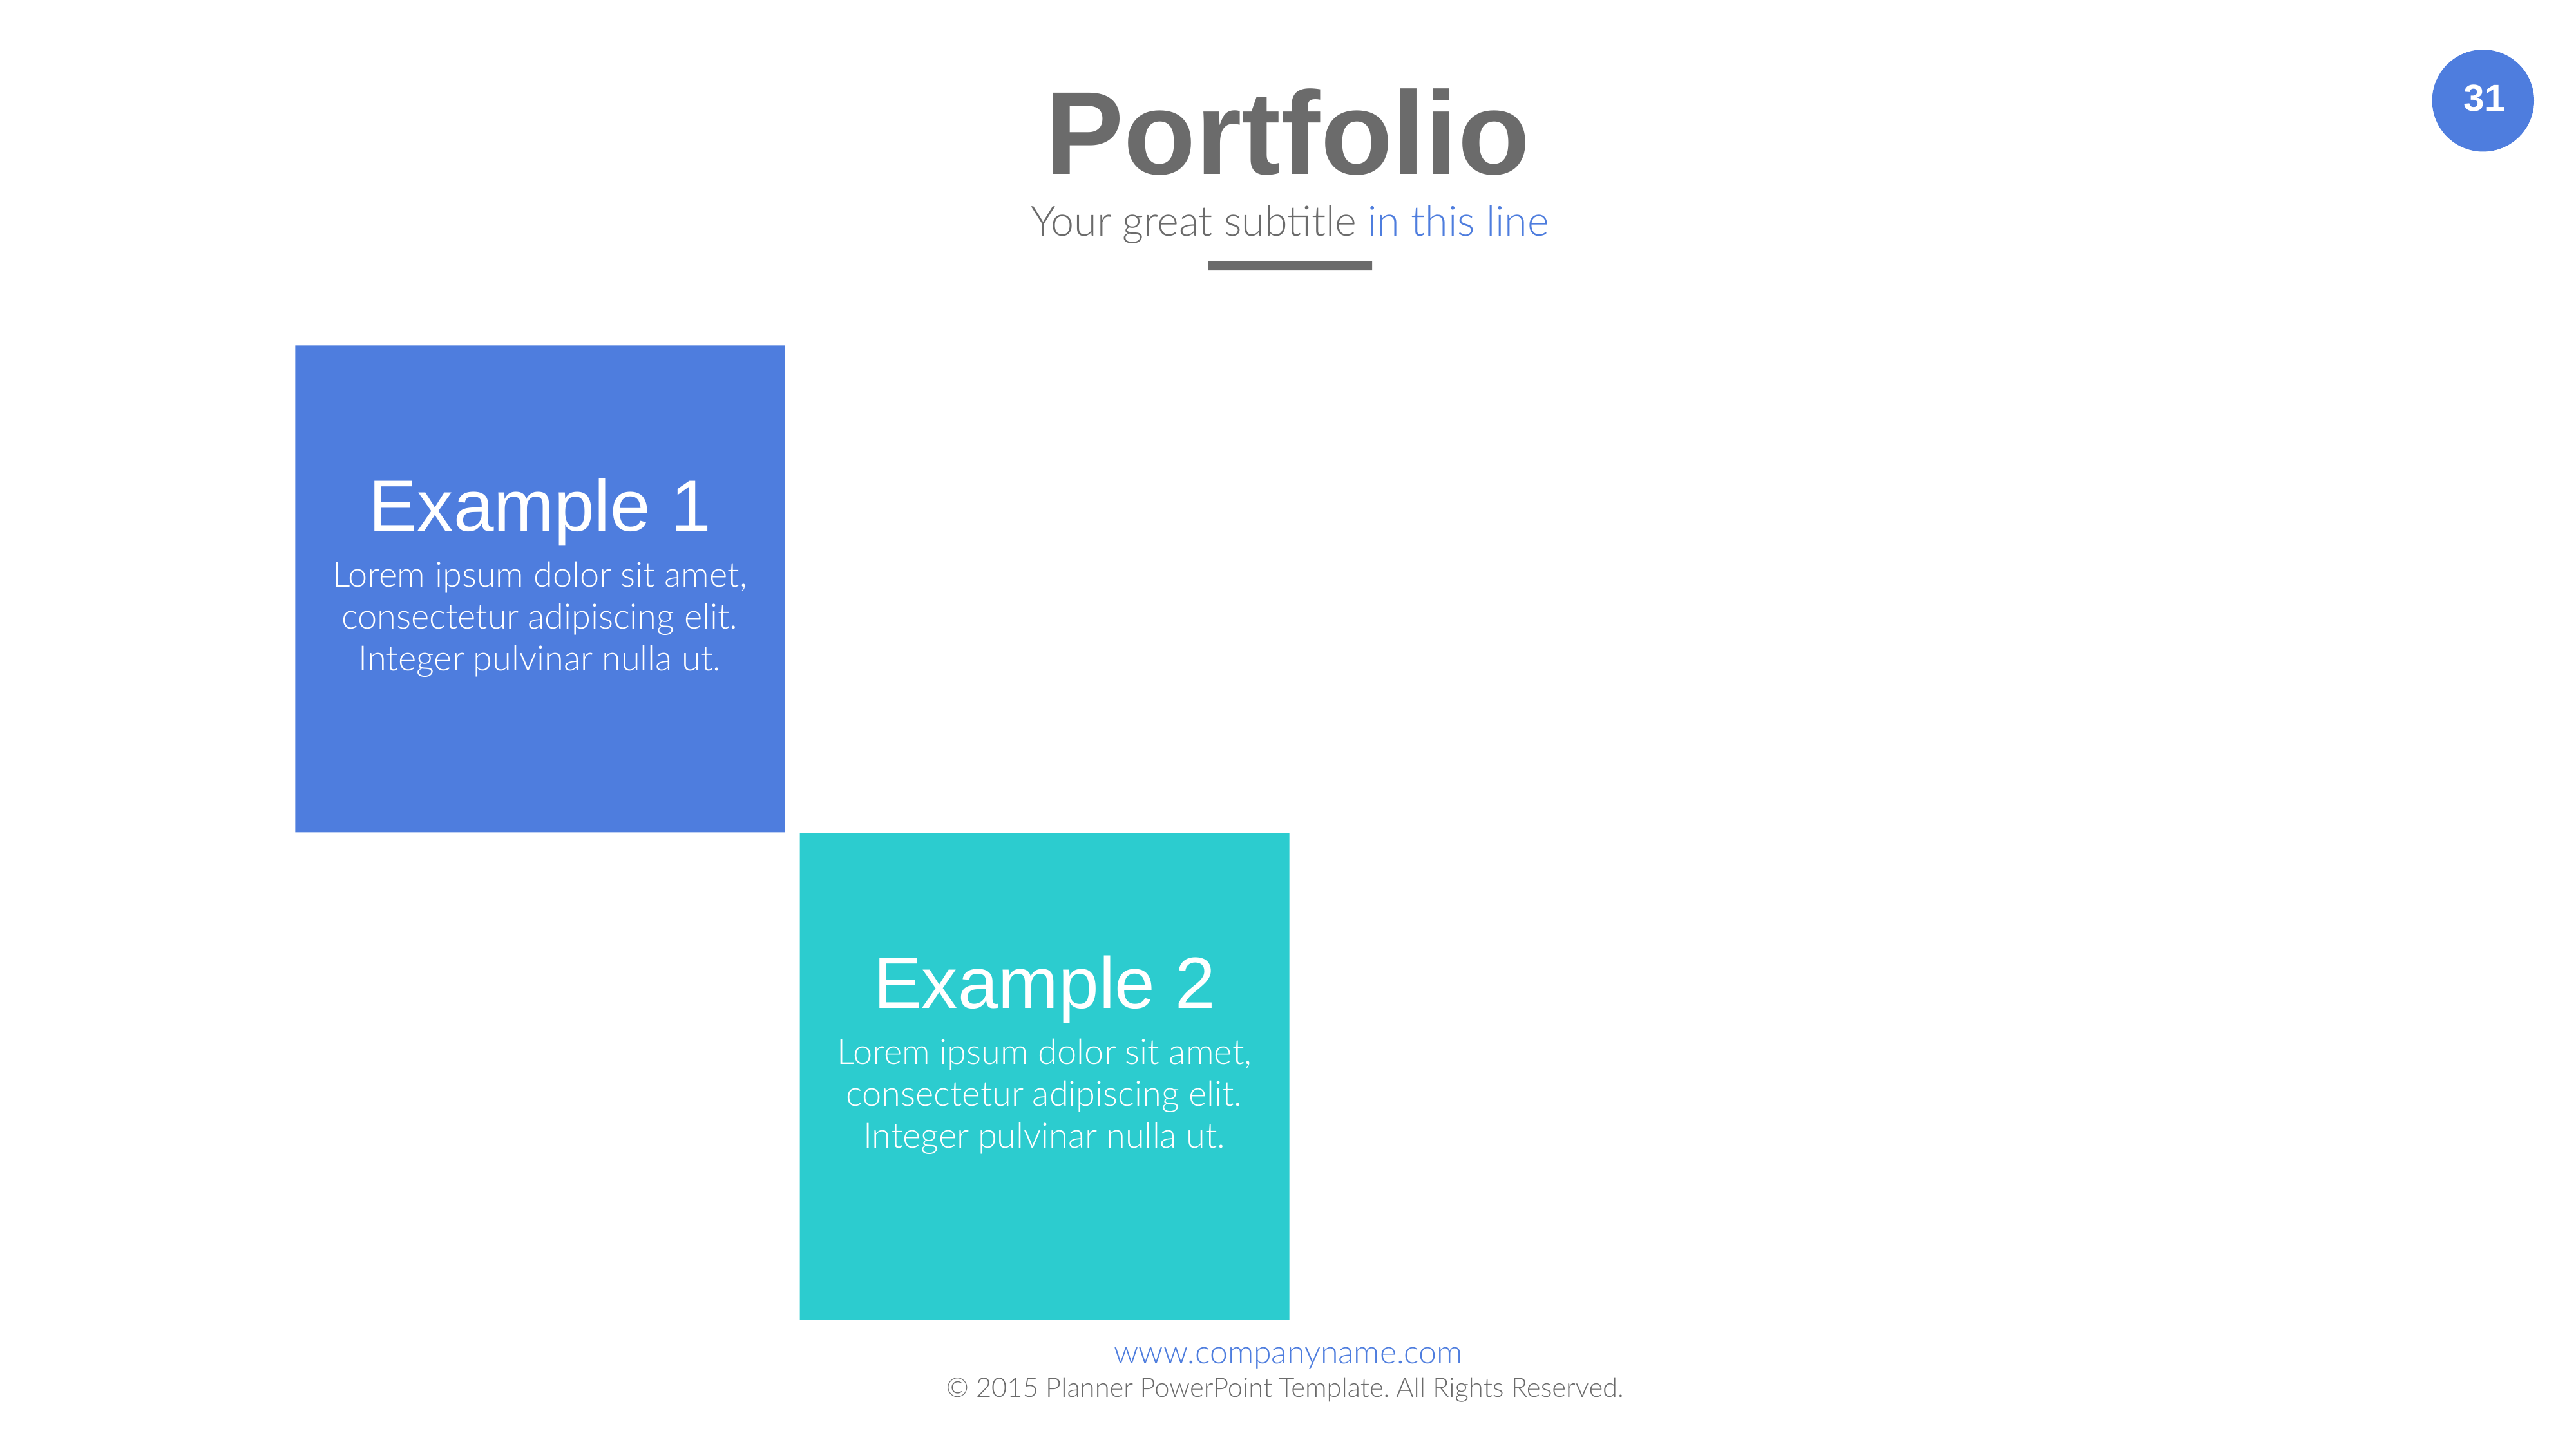

Portfolio
Your great subtitle in this line

Example 1
Lorem ipsum dolor sit amet, consectetur adipiscing elit. Integer pulvinar nulla ut.

Example 2
Lorem ipsum dolor sit amet, consectetur adipiscing elit. Integer pulvinar nulla ut.